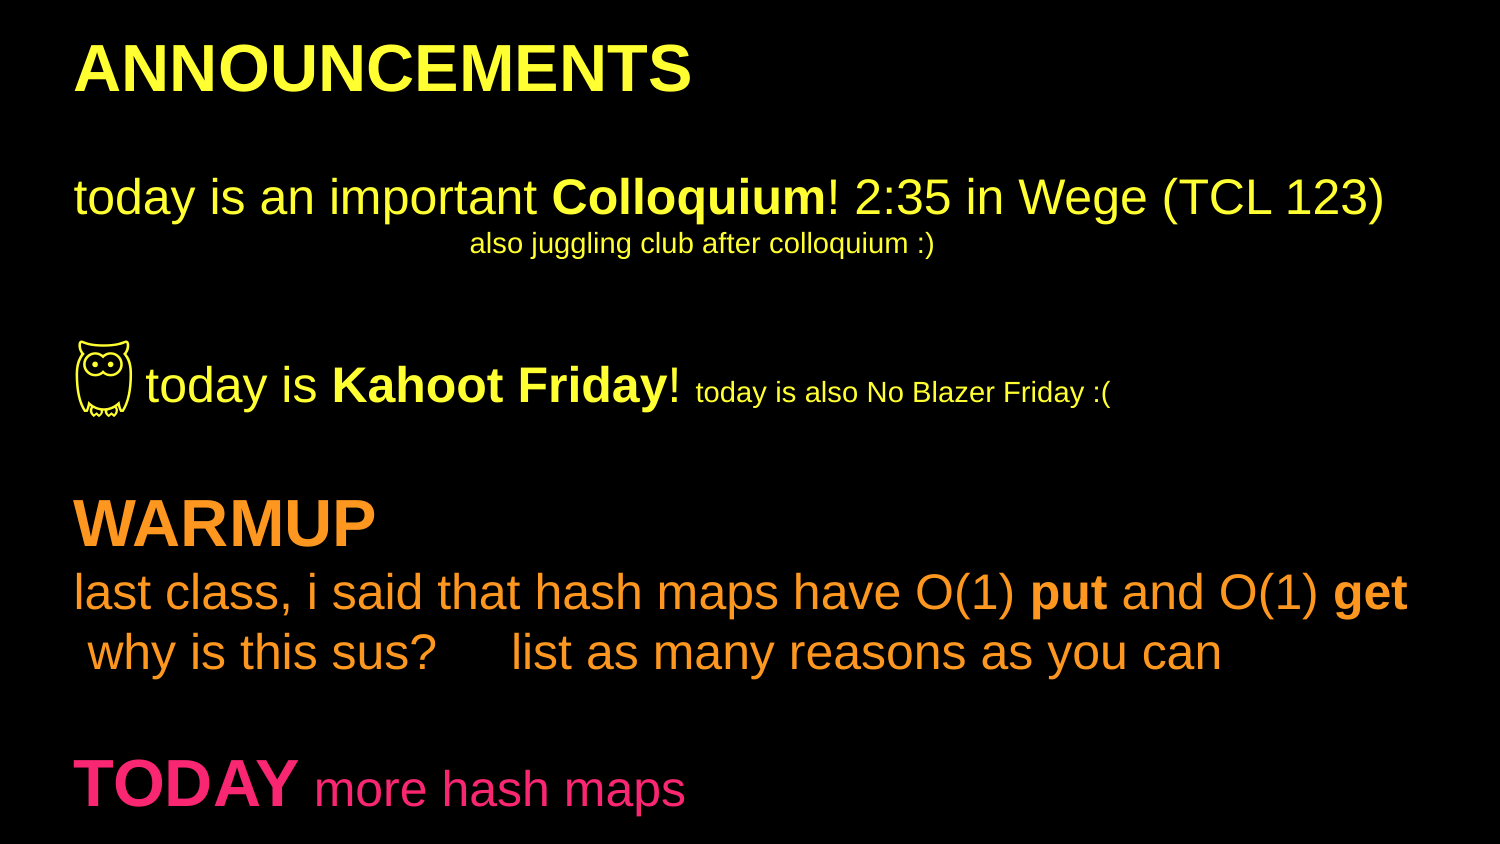

ANNOUNCEMENTS

today is an important Colloquium! 2:35 in Wege (TCL 123)
                                                also juggling club after colloquium :)

🦉 today is Kahoot Friday! today is also No Blazer Friday :(
WARMUP
last class, i said that hash maps have O(1) put and O(1) get
 why is this sus? 🤨 list as many reasons as you can
TODAY more hash maps